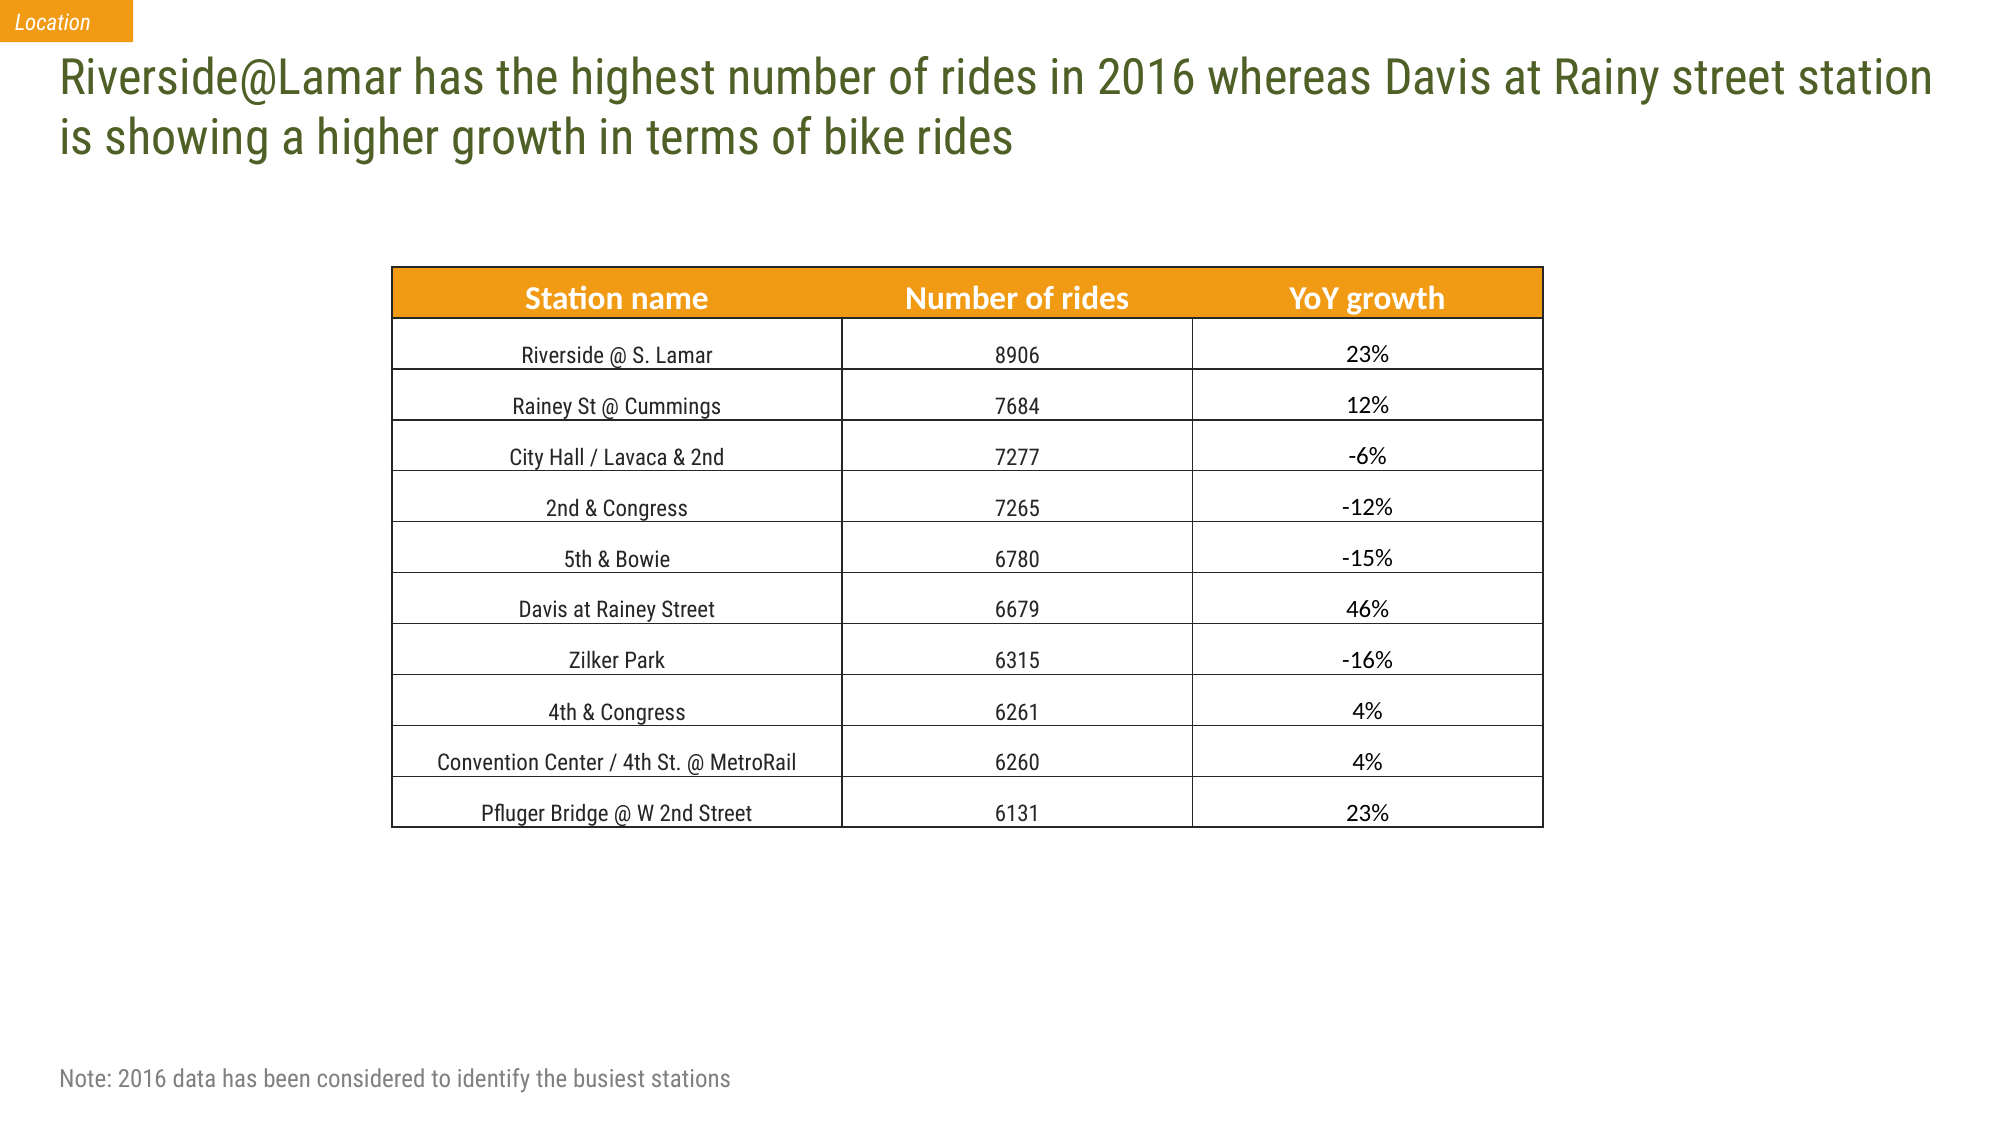

Location
Riverside@Lamar has the highest number of rides in 2016 whereas Davis at Rainy street station is showing a higher growth in terms of bike rides
| Station name | Number of rides | YoY growth |
| --- | --- | --- |
| Riverside @ S. Lamar | 8906 | 23% |
| Rainey St @ Cummings | 7684 | 12% |
| City Hall / Lavaca & 2nd | 7277 | -6% |
| 2nd & Congress | 7265 | -12% |
| 5th & Bowie | 6780 | -15% |
| Davis at Rainey Street | 6679 | 46% |
| Zilker Park | 6315 | -16% |
| 4th & Congress | 6261 | 4% |
| Convention Center / 4th St. @ MetroRail | 6260 | 4% |
| Pfluger Bridge @ W 2nd Street | 6131 | 23% |
Note: 2016 data has been considered to identify the busiest stations